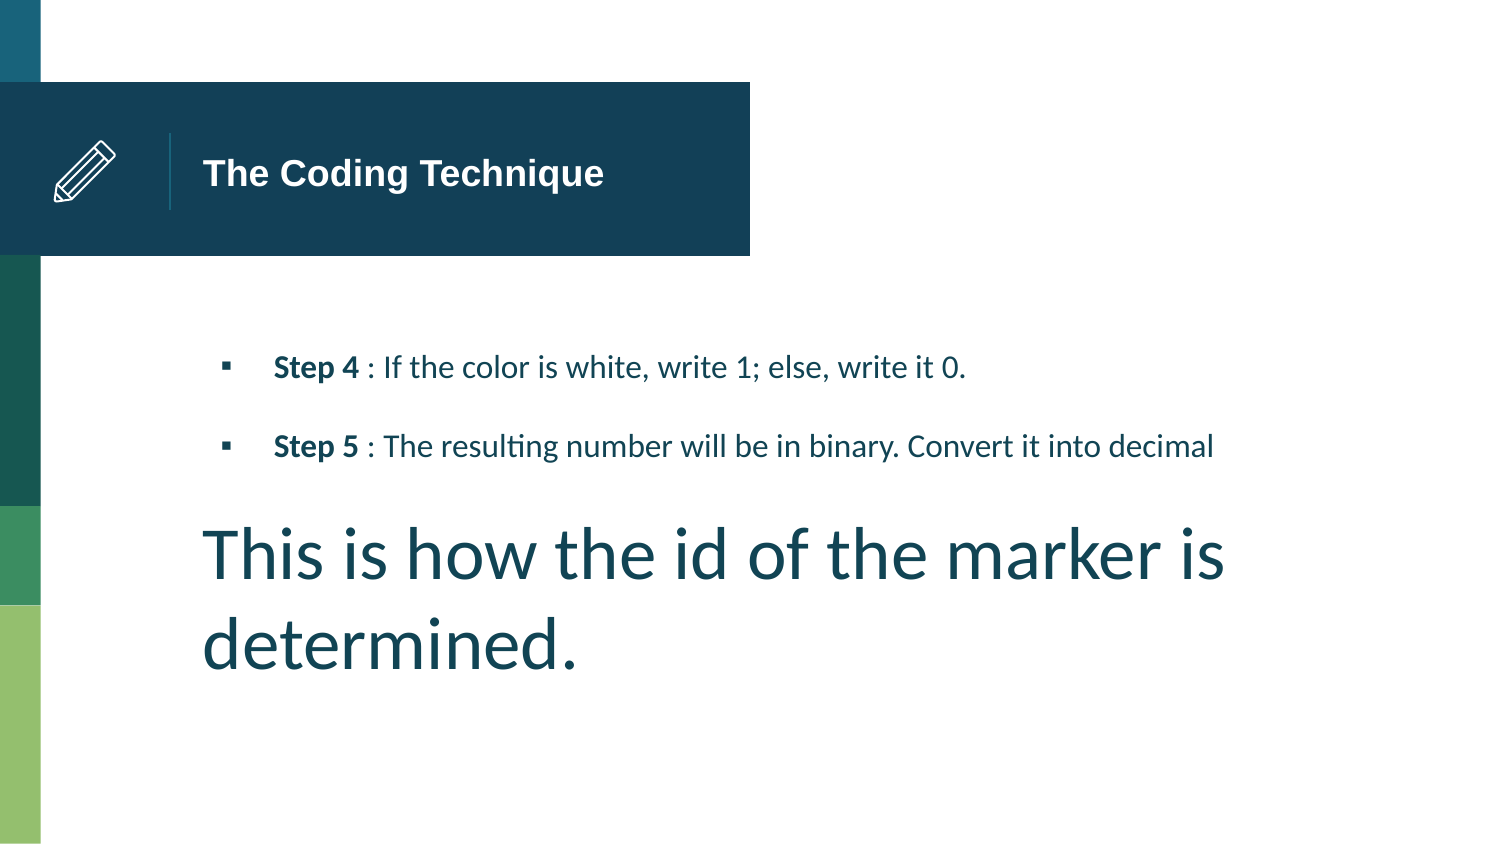

# The Coding Technique

Step 4 : If the color is white, write 1; else, write it 0.

Step 5 : The resulting number will be in binary. Convert it into decimal

This is how the id of the marker is determined.